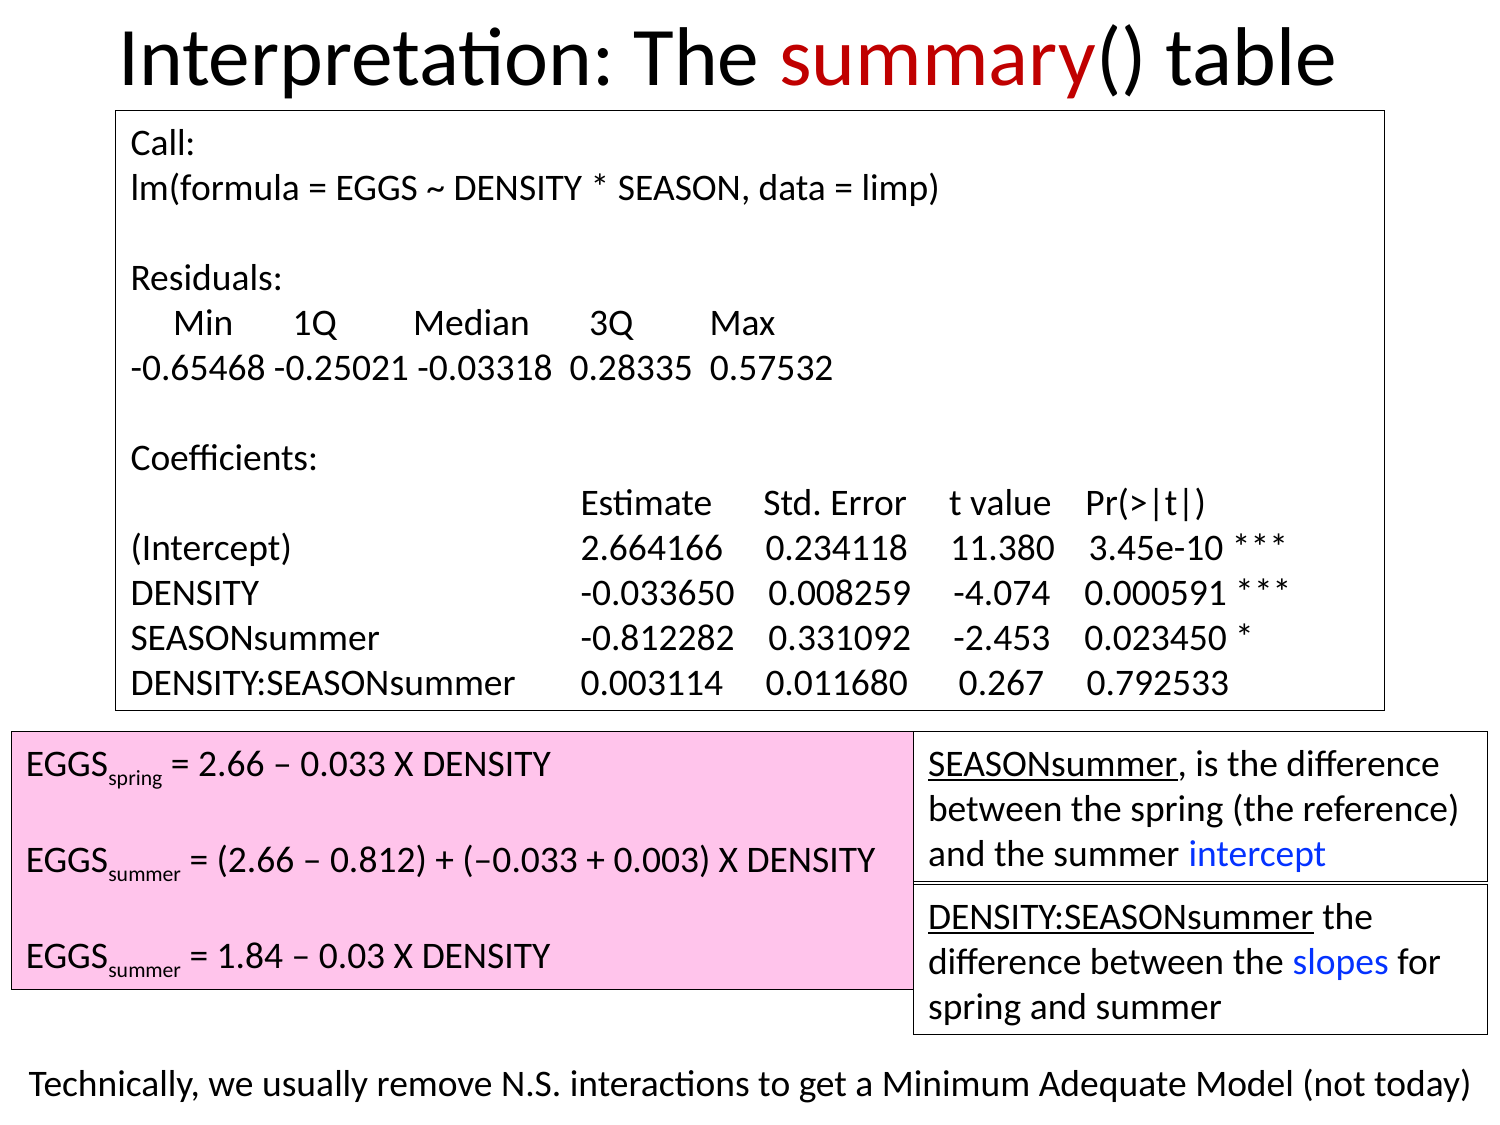

# Interpretation: The summary() table
Call:
lm(formula = EGGS ~ DENSITY * SEASON, data = limp)

Residuals:
     Min       1Q         Median       3Q         Max
-0.65468 -0.25021 -0.03318  0.28335  0.57532

Coefficients:
                      		Estimate      Std. Error     t value    Pr(>|t|)
(Intercept)           		2.664166     0.234118     11.380    3.45e-10 ***
DENSITY              		-0.033650    0.008259     -4.074    0.000591 ***
SEASONsummer        	-0.812282    0.331092     -2.453    0.023450 *
DENSITY:SEASONsummer  	0.003114     0.011680      0.267     0.792533
EGGSspring = 2.66 – 0.033 X DENSITY

EGGSsummer = (2.66 – 0.812) + (–0.033 + 0.003) X DENSITY

EGGSsummer = 1.84 – 0.03 X DENSITY
SEASONsummer, is the difference
between the spring (the reference) and the summer intercept
DENSITY:SEASONsummer the
difference between the slopes for
spring and summer
Technically, we usually remove N.S. interactions to get a Minimum Adequate Model (not today)